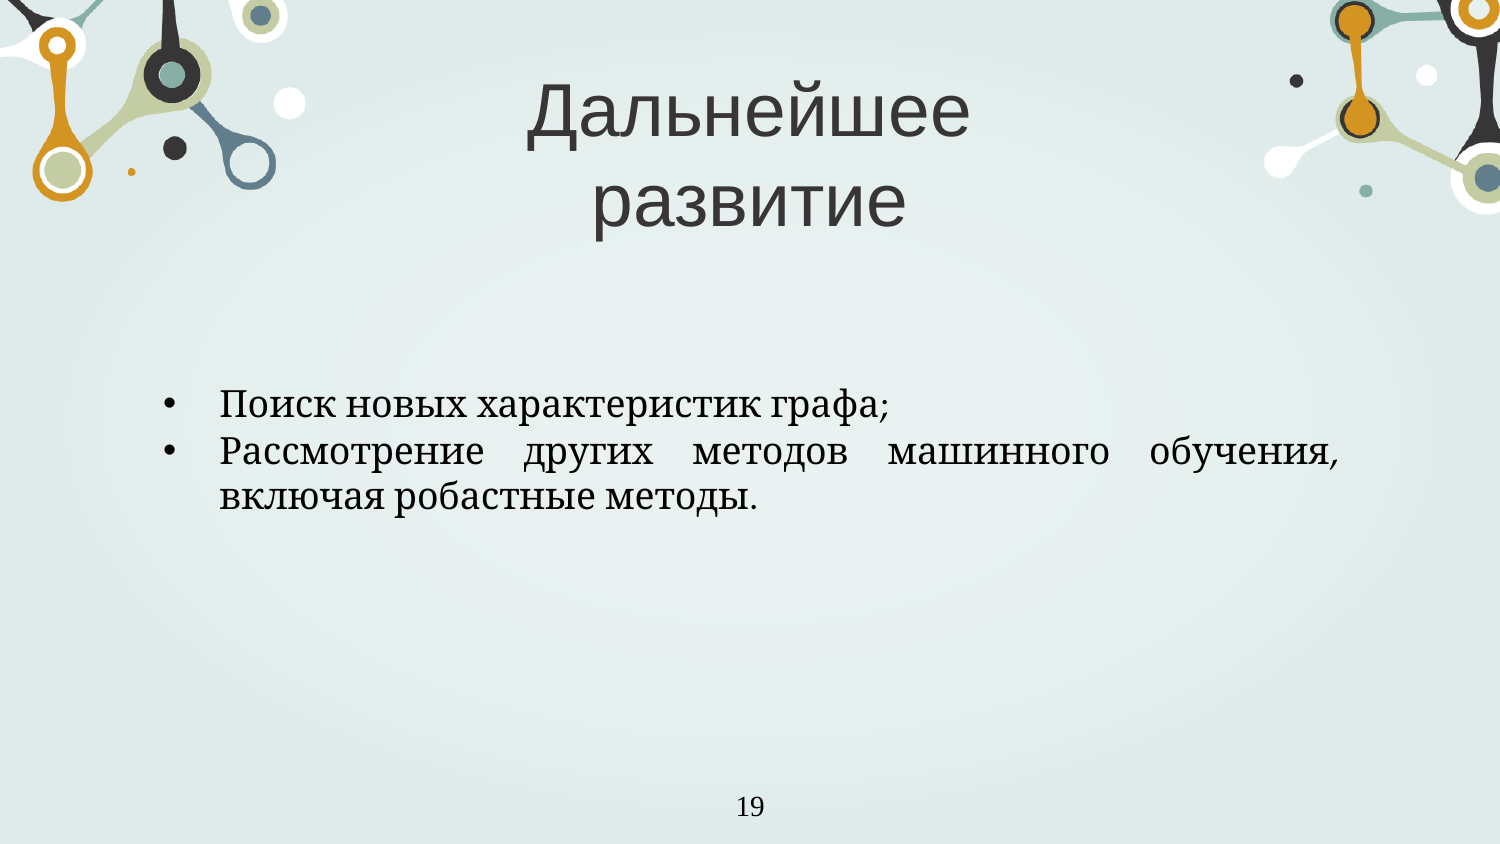

# Дальнейшее развитие
Поиск новых характеристик графа;
Рассмотрение других методов машинного обучения, включая робастные методы.
19